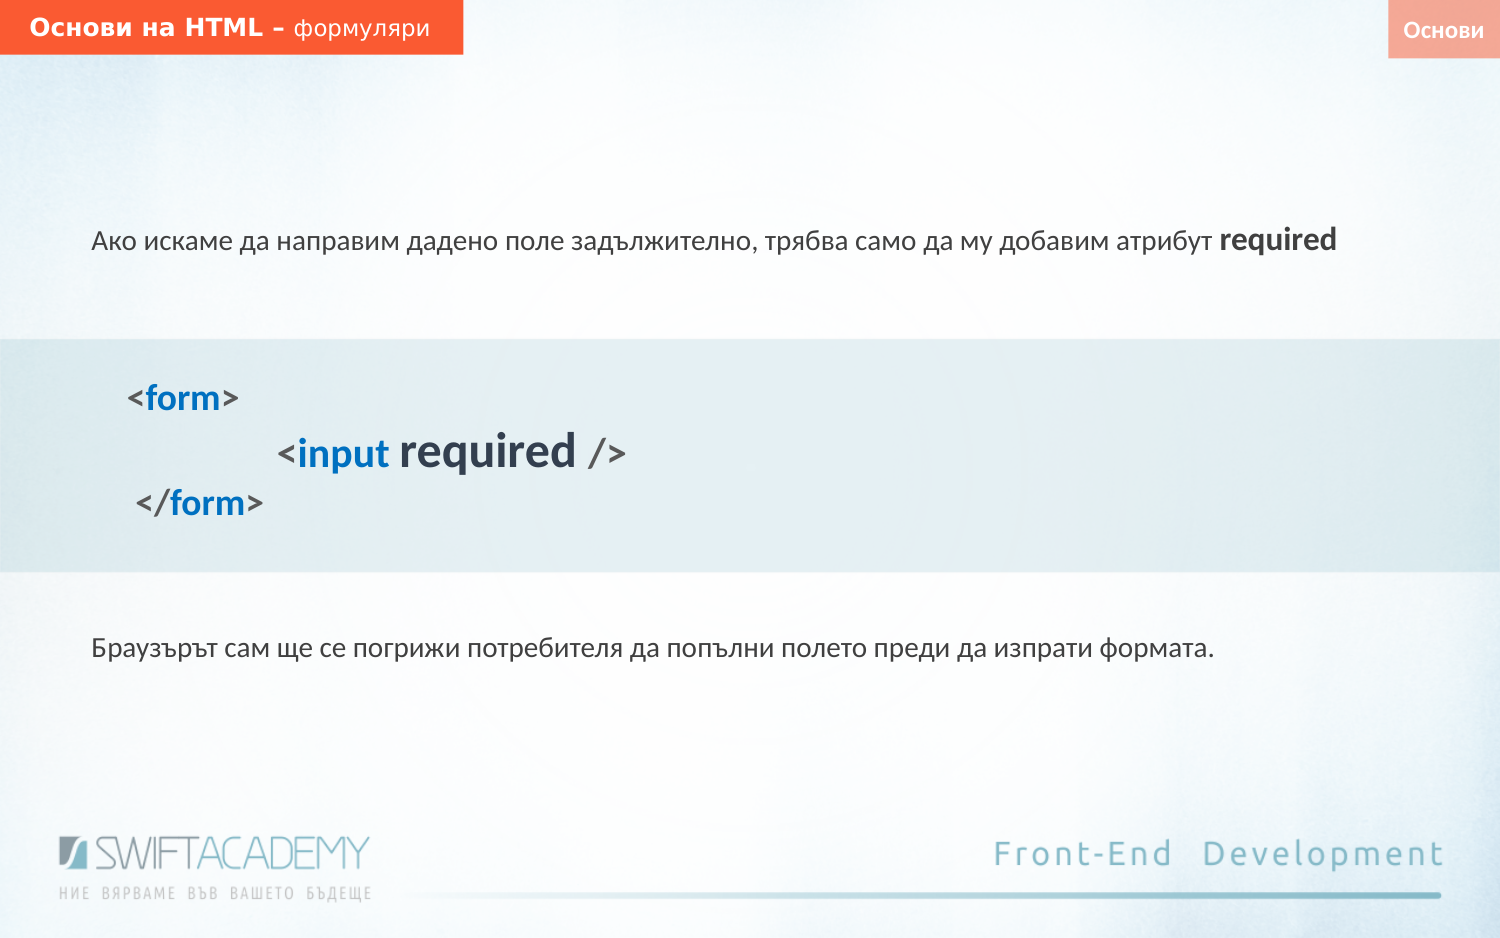

Основи на HTML – формуляри
Основи
Ако искаме да направим дадено поле задължително, трябва само да му добавим атрибут required

<form>
	<input required />
 </form>
Браузърът сам ще се погрижи потребителя да попълни полето преди да изпрати формата.